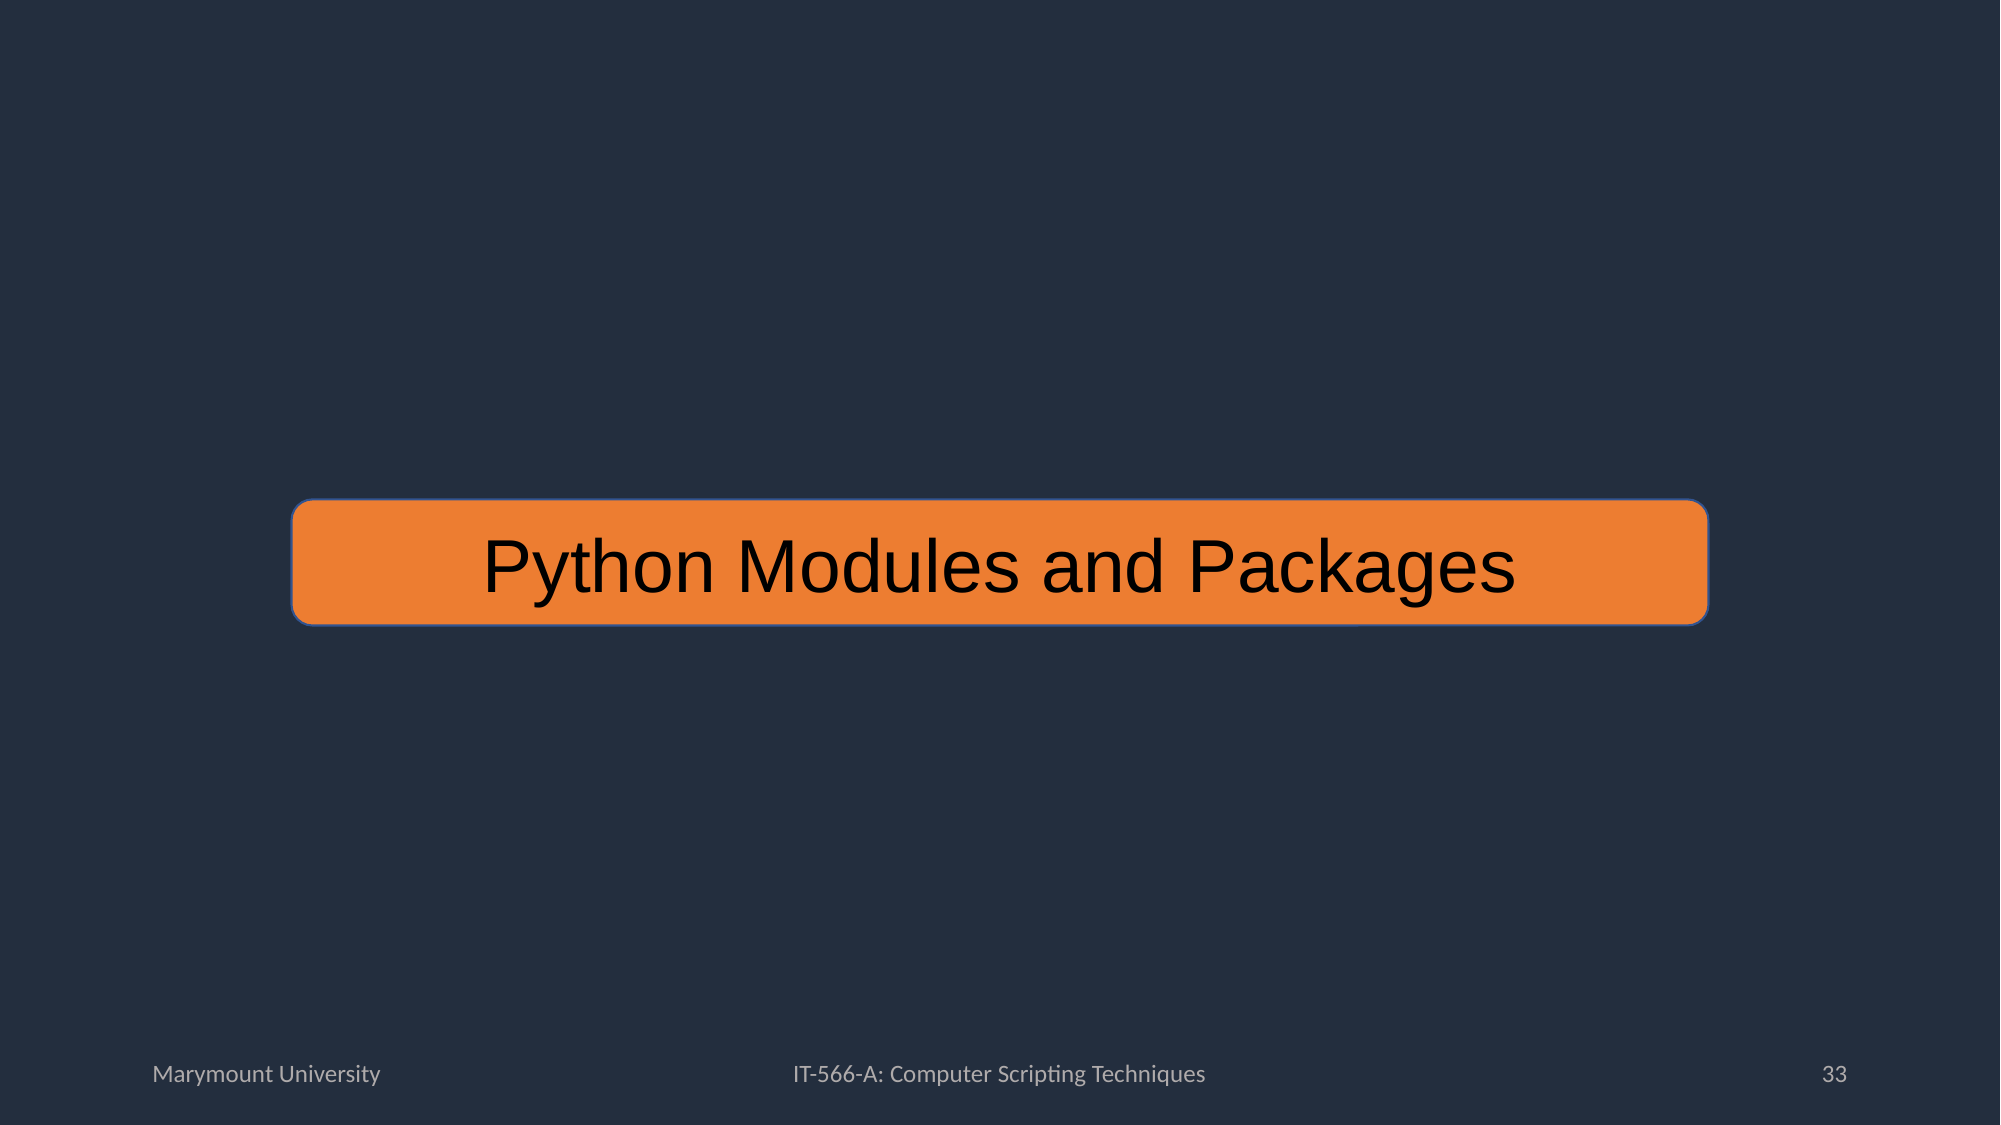

Python Modules and Packages
Marymount University
IT-566-A: Computer Scripting Techniques
33